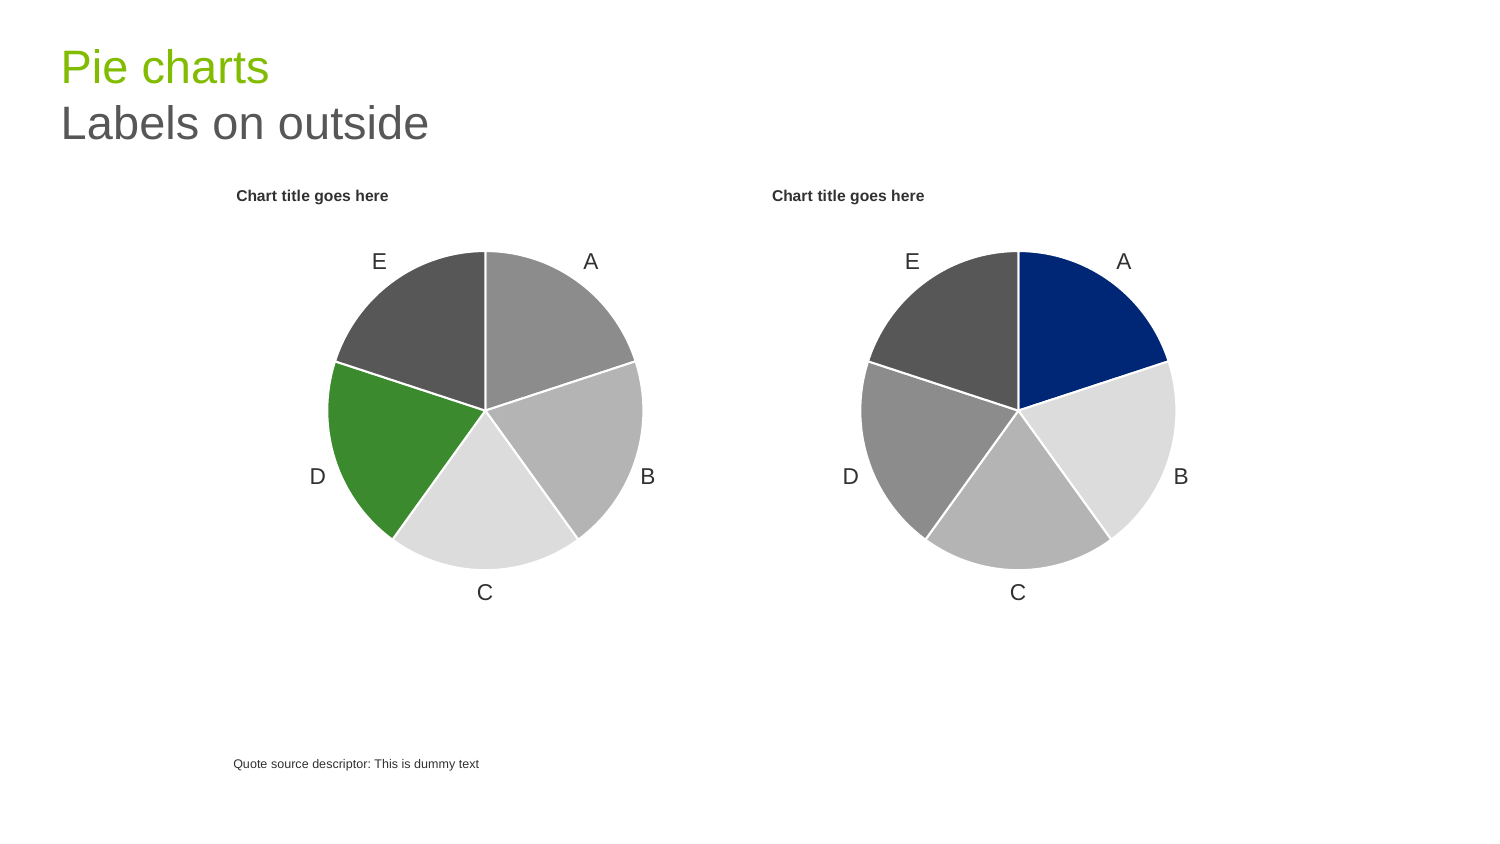

# Pie charts Labels on outside
Chart title goes here
Chart title goes here

### Chart

| Category | Q1 |
|---|---|
| A | 10.0 |
| B | 10.0 |
| C | 10.0 |
| D | 10.0 |
| E | 10.0 |

### Chart

| Category | Q1 |
|---|---|
| A | 10.0 |
| B | 10.0 |
| C | 10.0 |
| D | 10.0 |
| E | 10.0 |
Quote source descriptor: This is dummy text